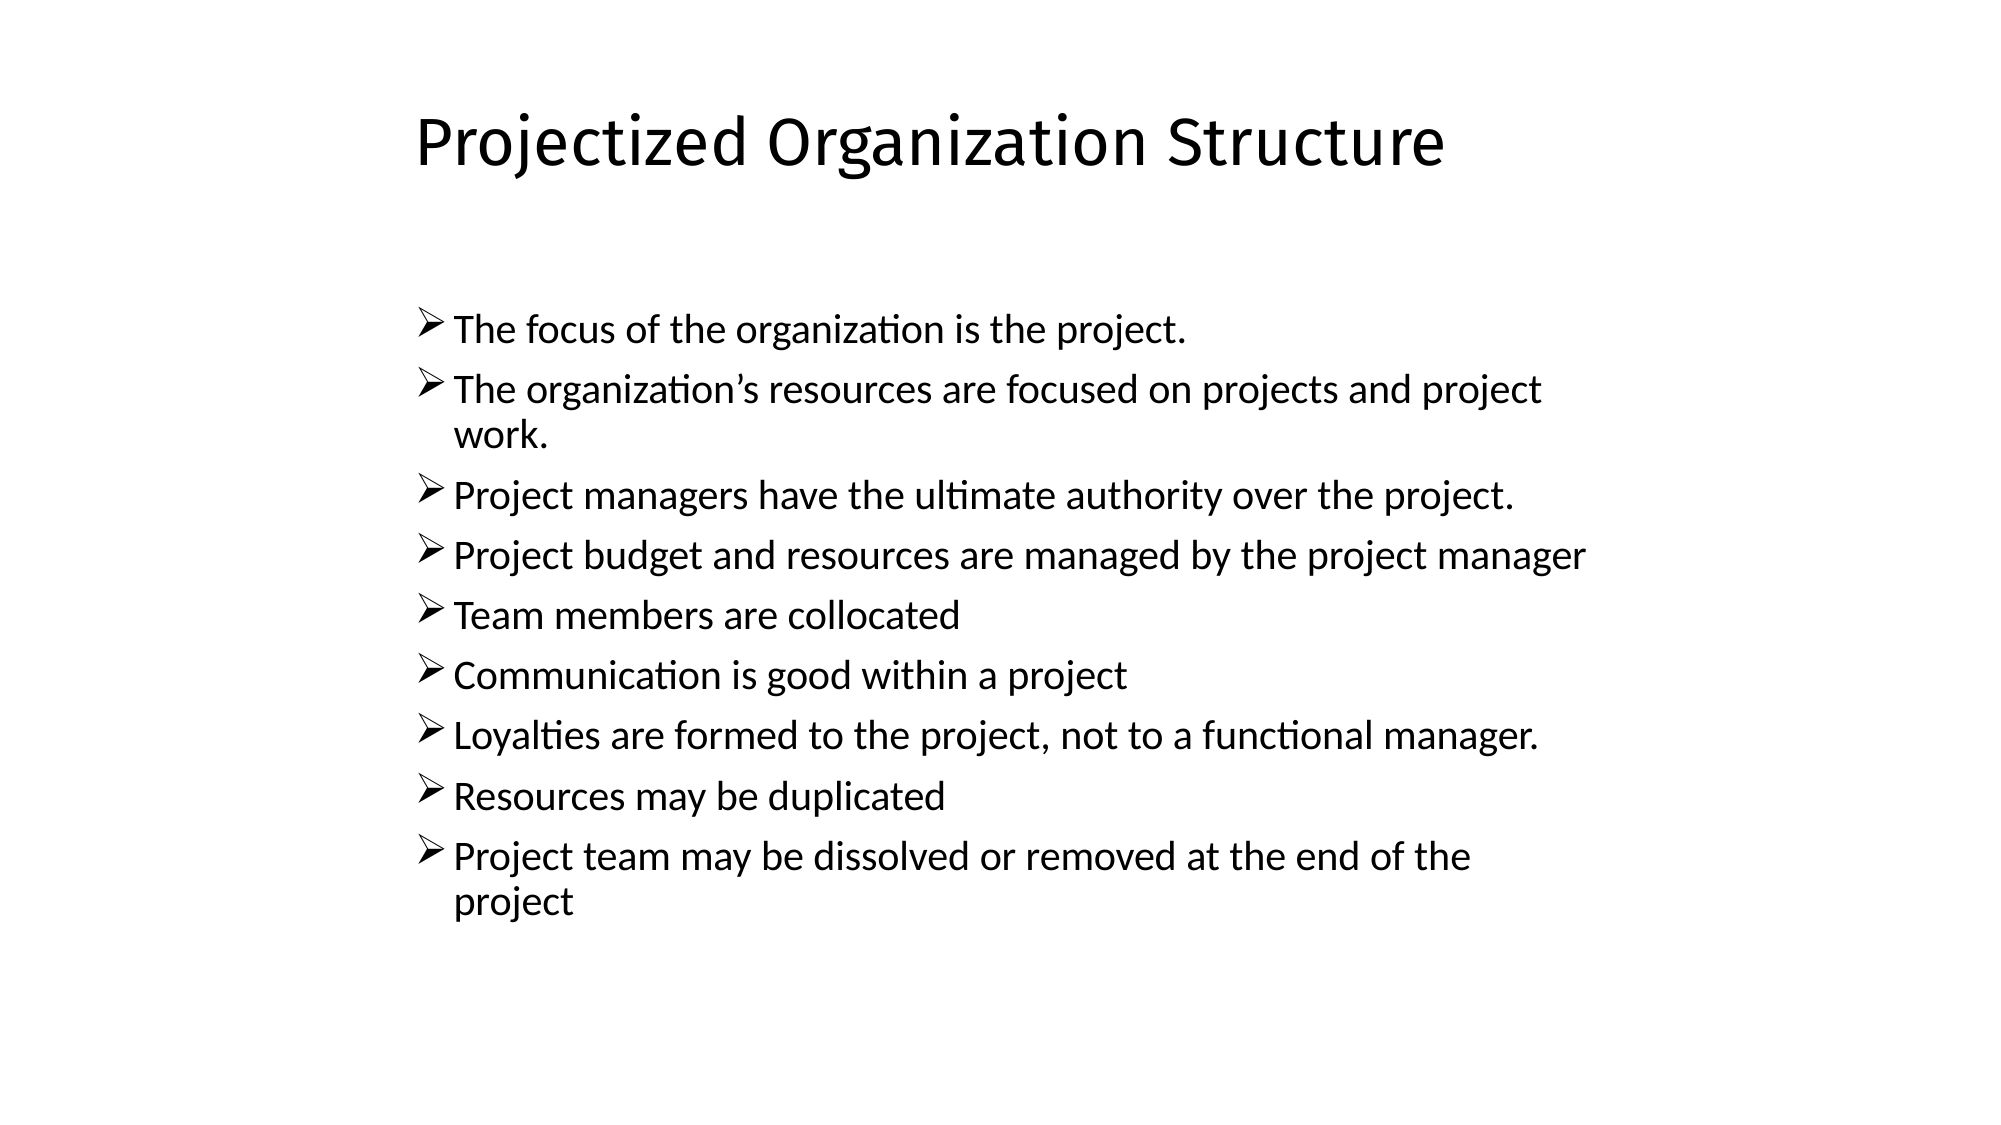

# Projectized Organization Structure
The focus of the organization is the project.
The organization’s resources are focused on projects and project work.
Project managers have the ultimate authority over the project.
Project budget and resources are managed by the project manager
Team members are collocated
Communication is good within a project
Loyalties are formed to the project, not to a functional manager.
Resources may be duplicated
Project team may be dissolved or removed at the end of the project
The PMI Registered Education Provider logo is a registered mark of the Project Management Institute, Inc.